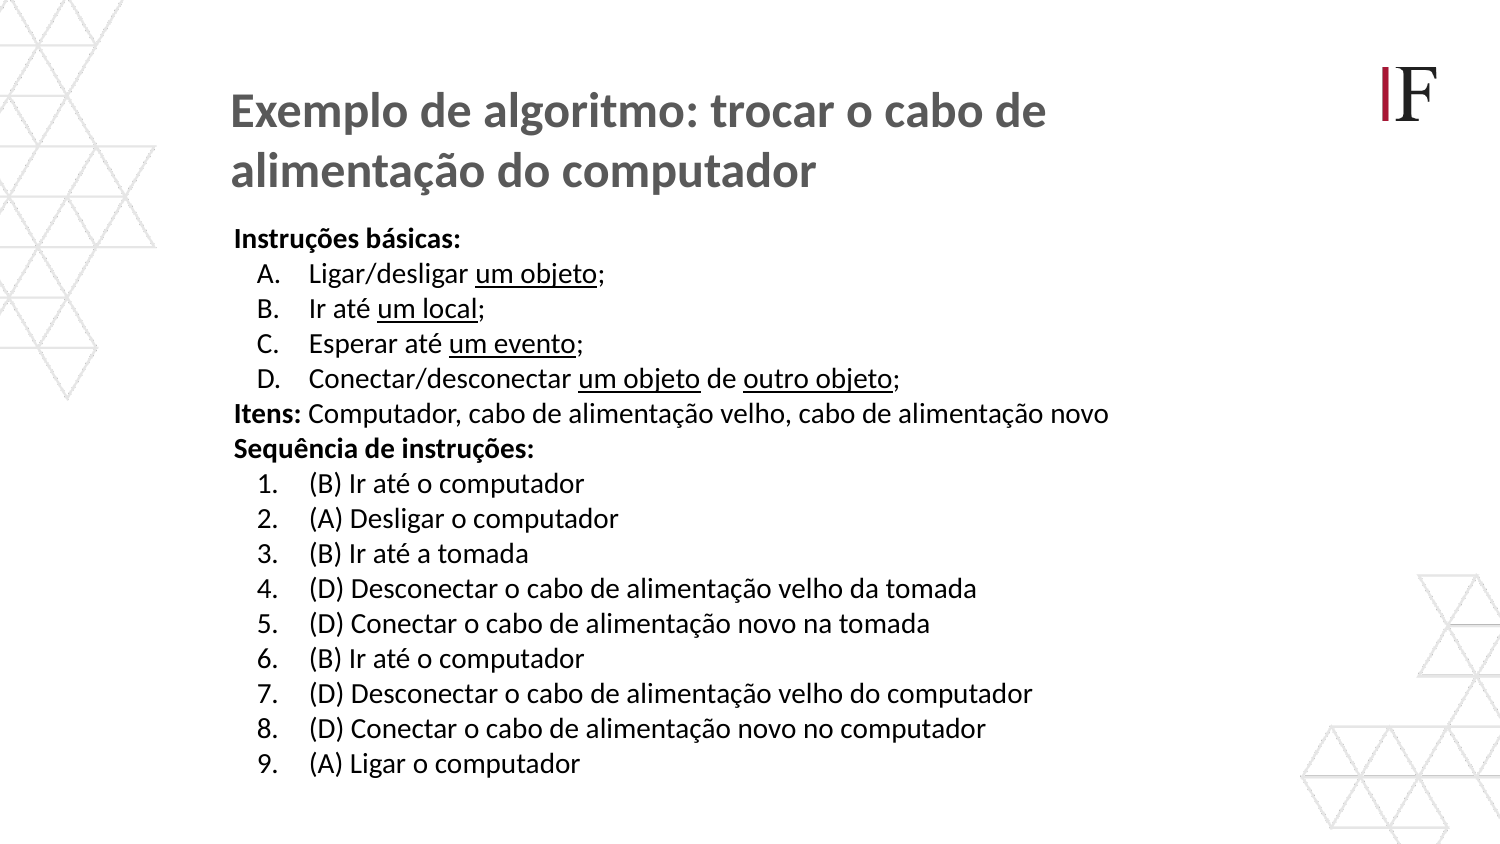

Exemplo de algoritmo: trocar o cabo de alimentação do computador
Instruções básicas:
Ligar/desligar um objeto;
Ir até um local;
Esperar até um evento;
Conectar/desconectar um objeto de outro objeto;
Itens: Computador, cabo de alimentação velho, cabo de alimentação novo
Sequência de instruções:
(B) Ir até o computador
(A) Desligar o computador
(B) Ir até a tomada
(D) Desconectar o cabo de alimentação velho da tomada
(D) Conectar o cabo de alimentação novo na tomada
(B) Ir até o computador
(D) Desconectar o cabo de alimentação velho do computador
(D) Conectar o cabo de alimentação novo no computador
(A) Ligar o computador